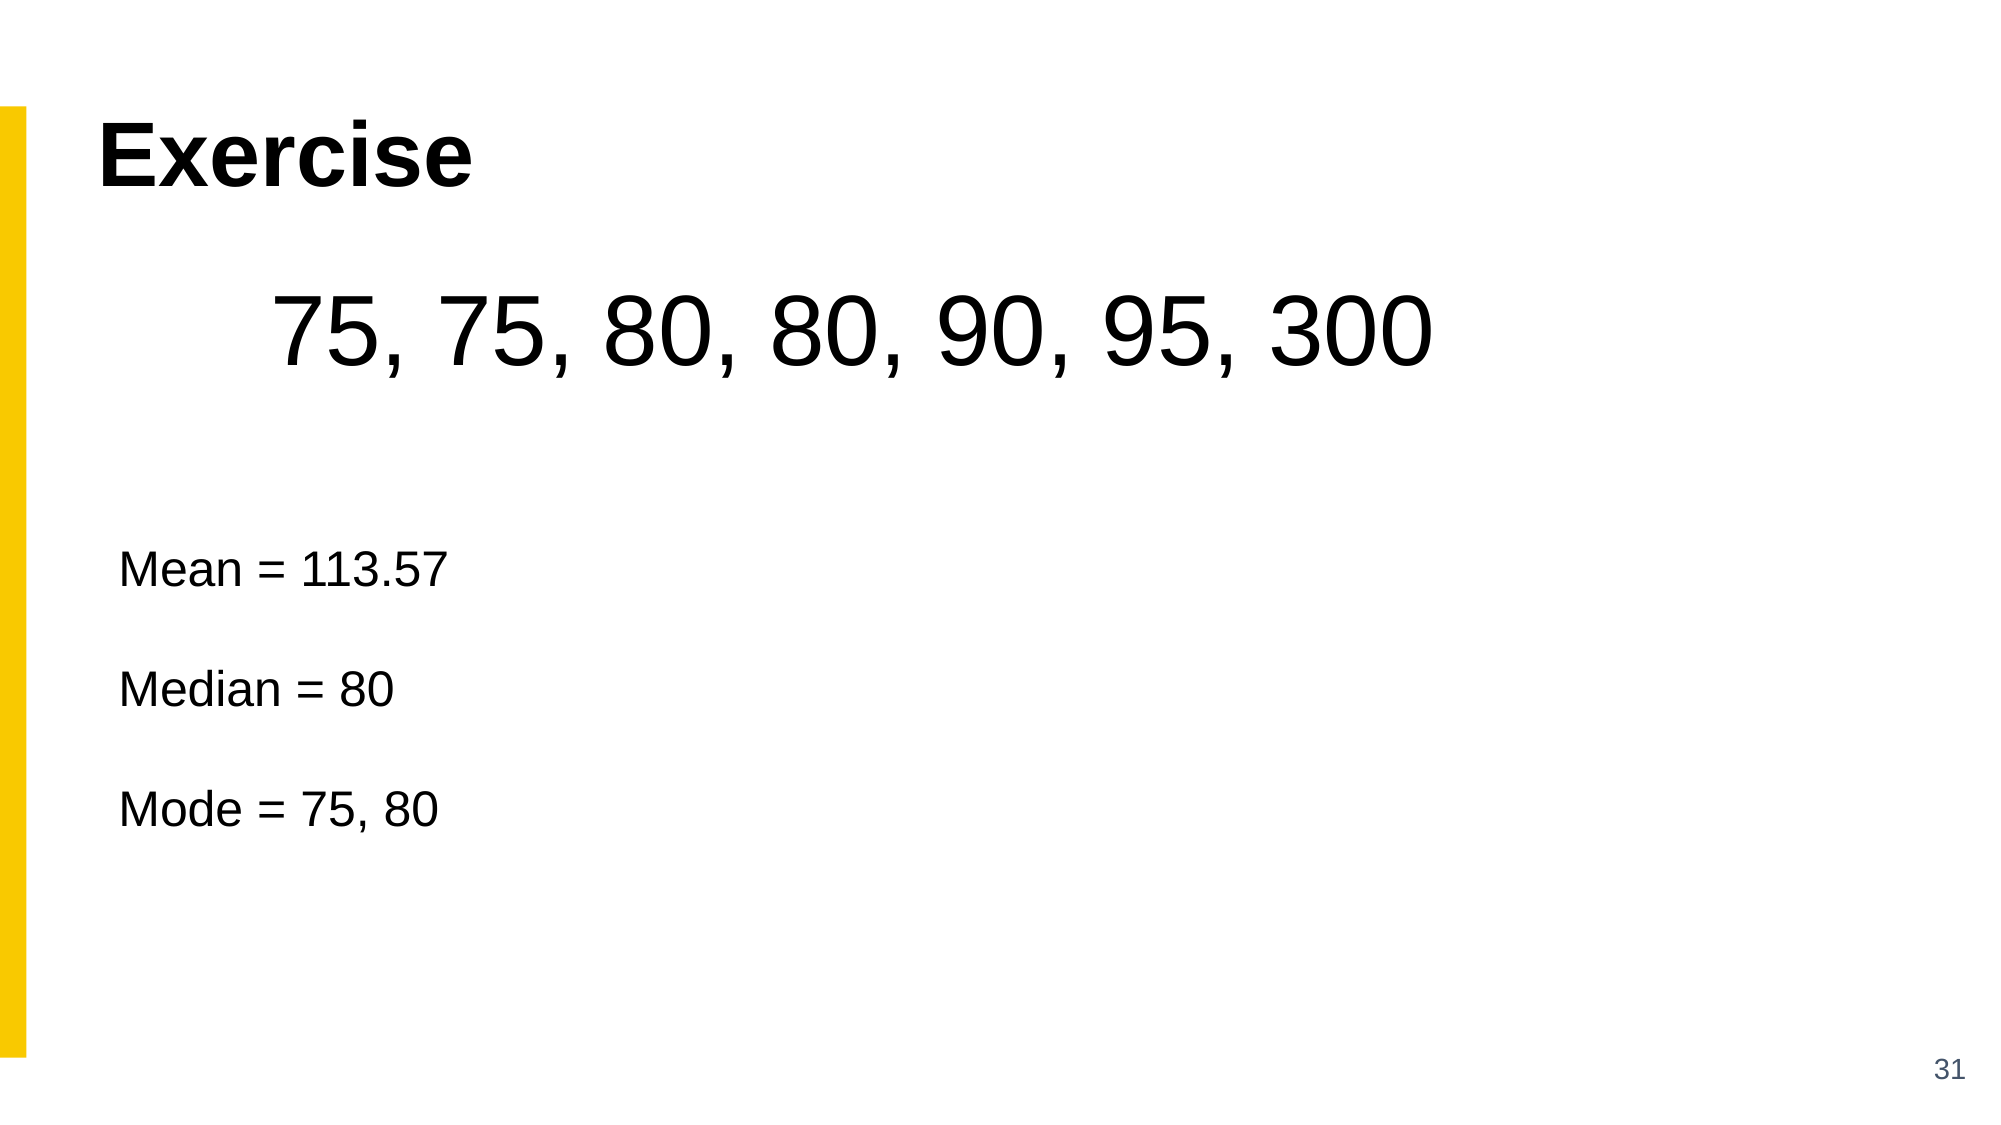

Exercise

75, 75, 80, 80, 90, 95, 300
Mean = 113.57

Median = 80

Mode = 75, 80
31